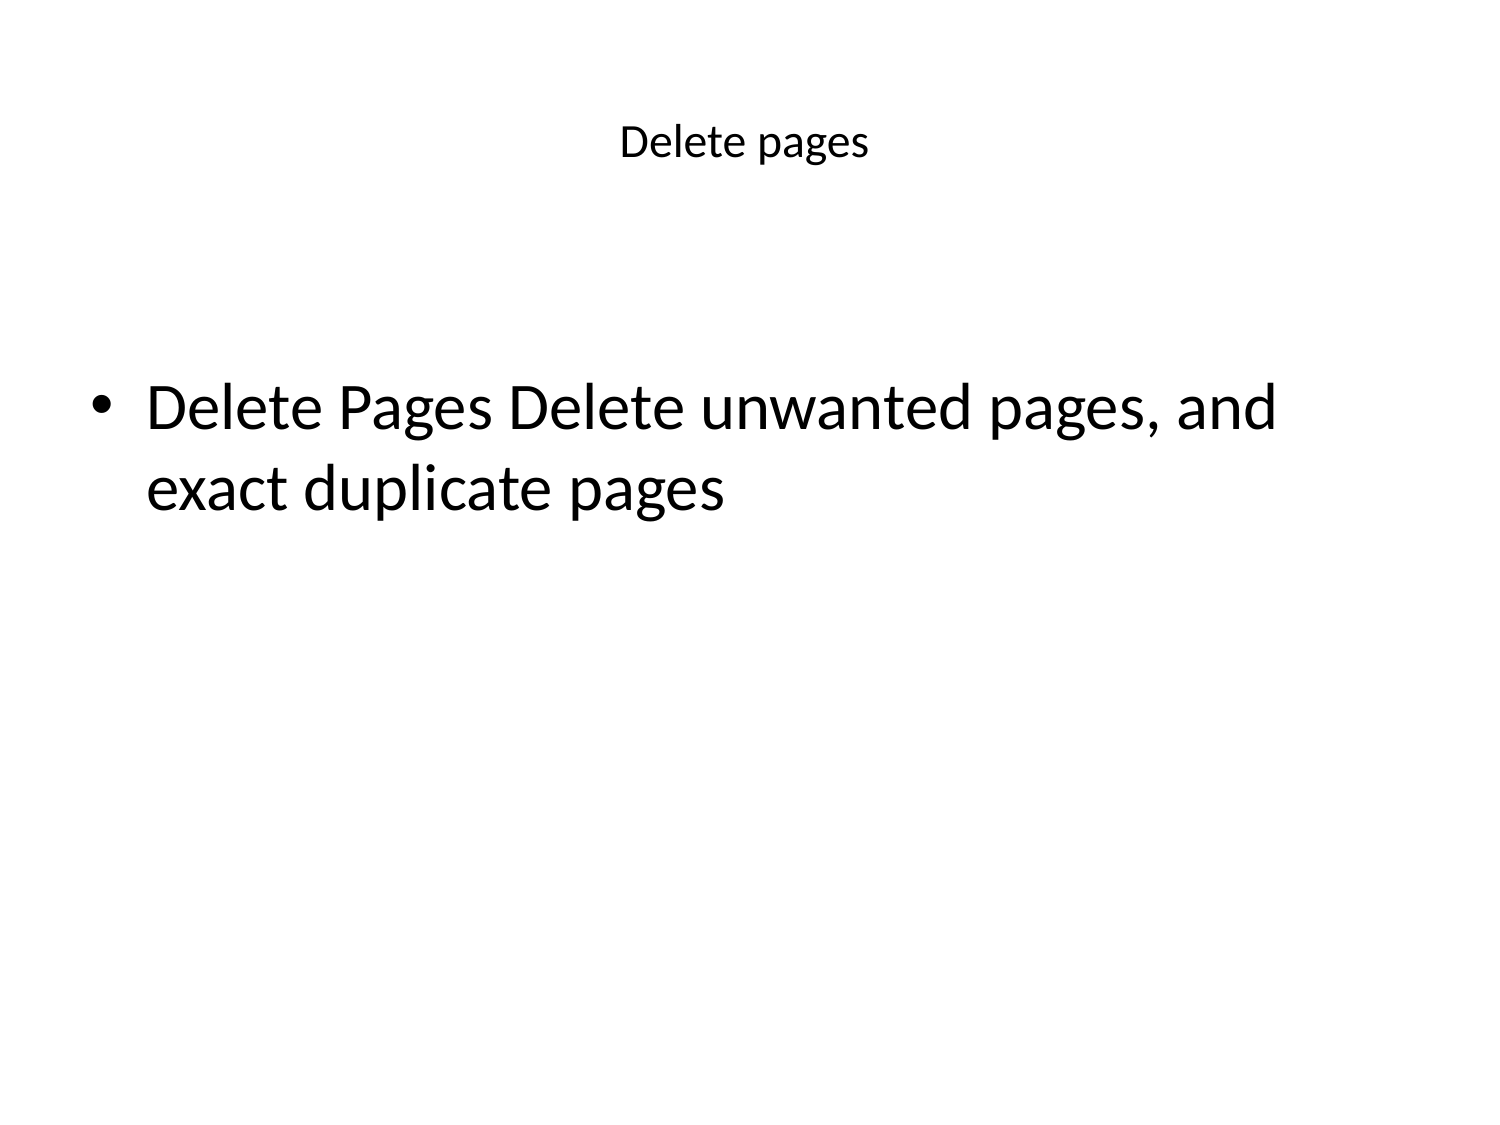

# Delete pages

Delete Pages Delete unwanted pages, and exact duplicate pages